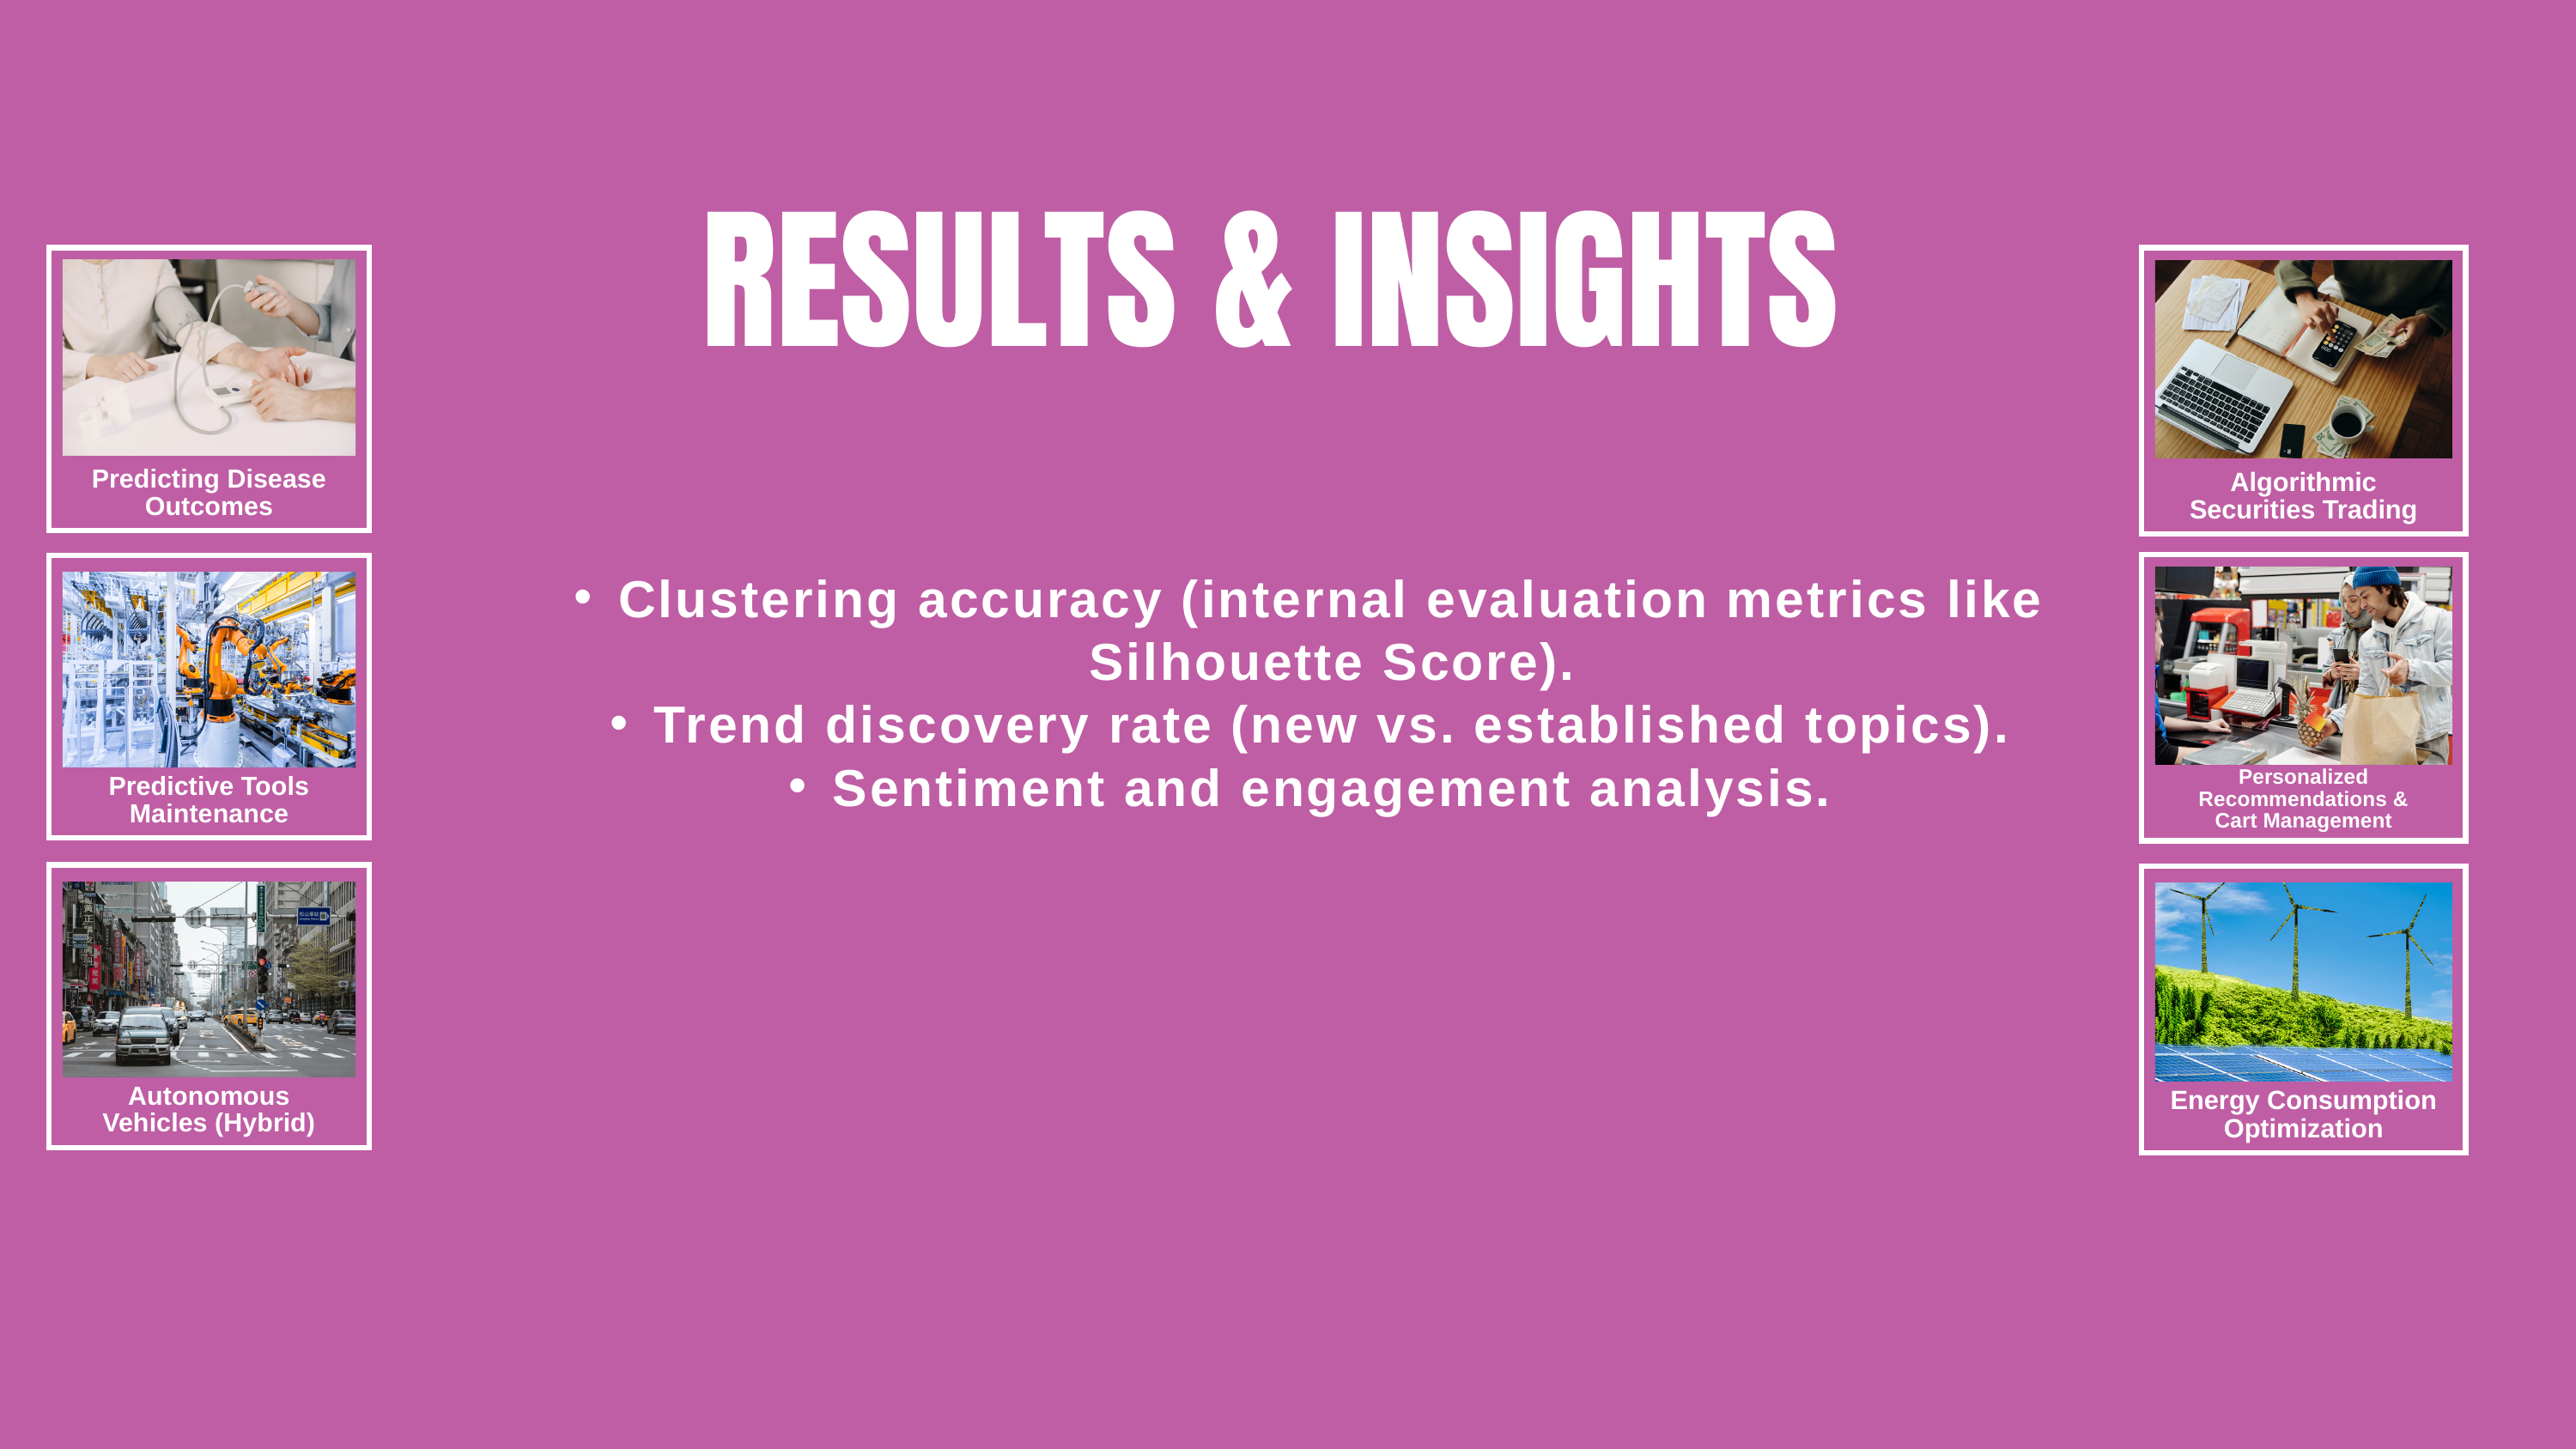

RESULTS & INSIGHTS

Predicting Disease Outcomes

Predictive Tools Maintenance

Autonomous Vehicles (Hybrid)

Algorithmic Securities Trading

Personalized Recommendations & Cart Management

Energy Consumption Optimization
Clustering accuracy (internal evaluation metrics like Silhouette Score).
Trend discovery rate (new vs. established topics).
Sentiment and engagement analysis.